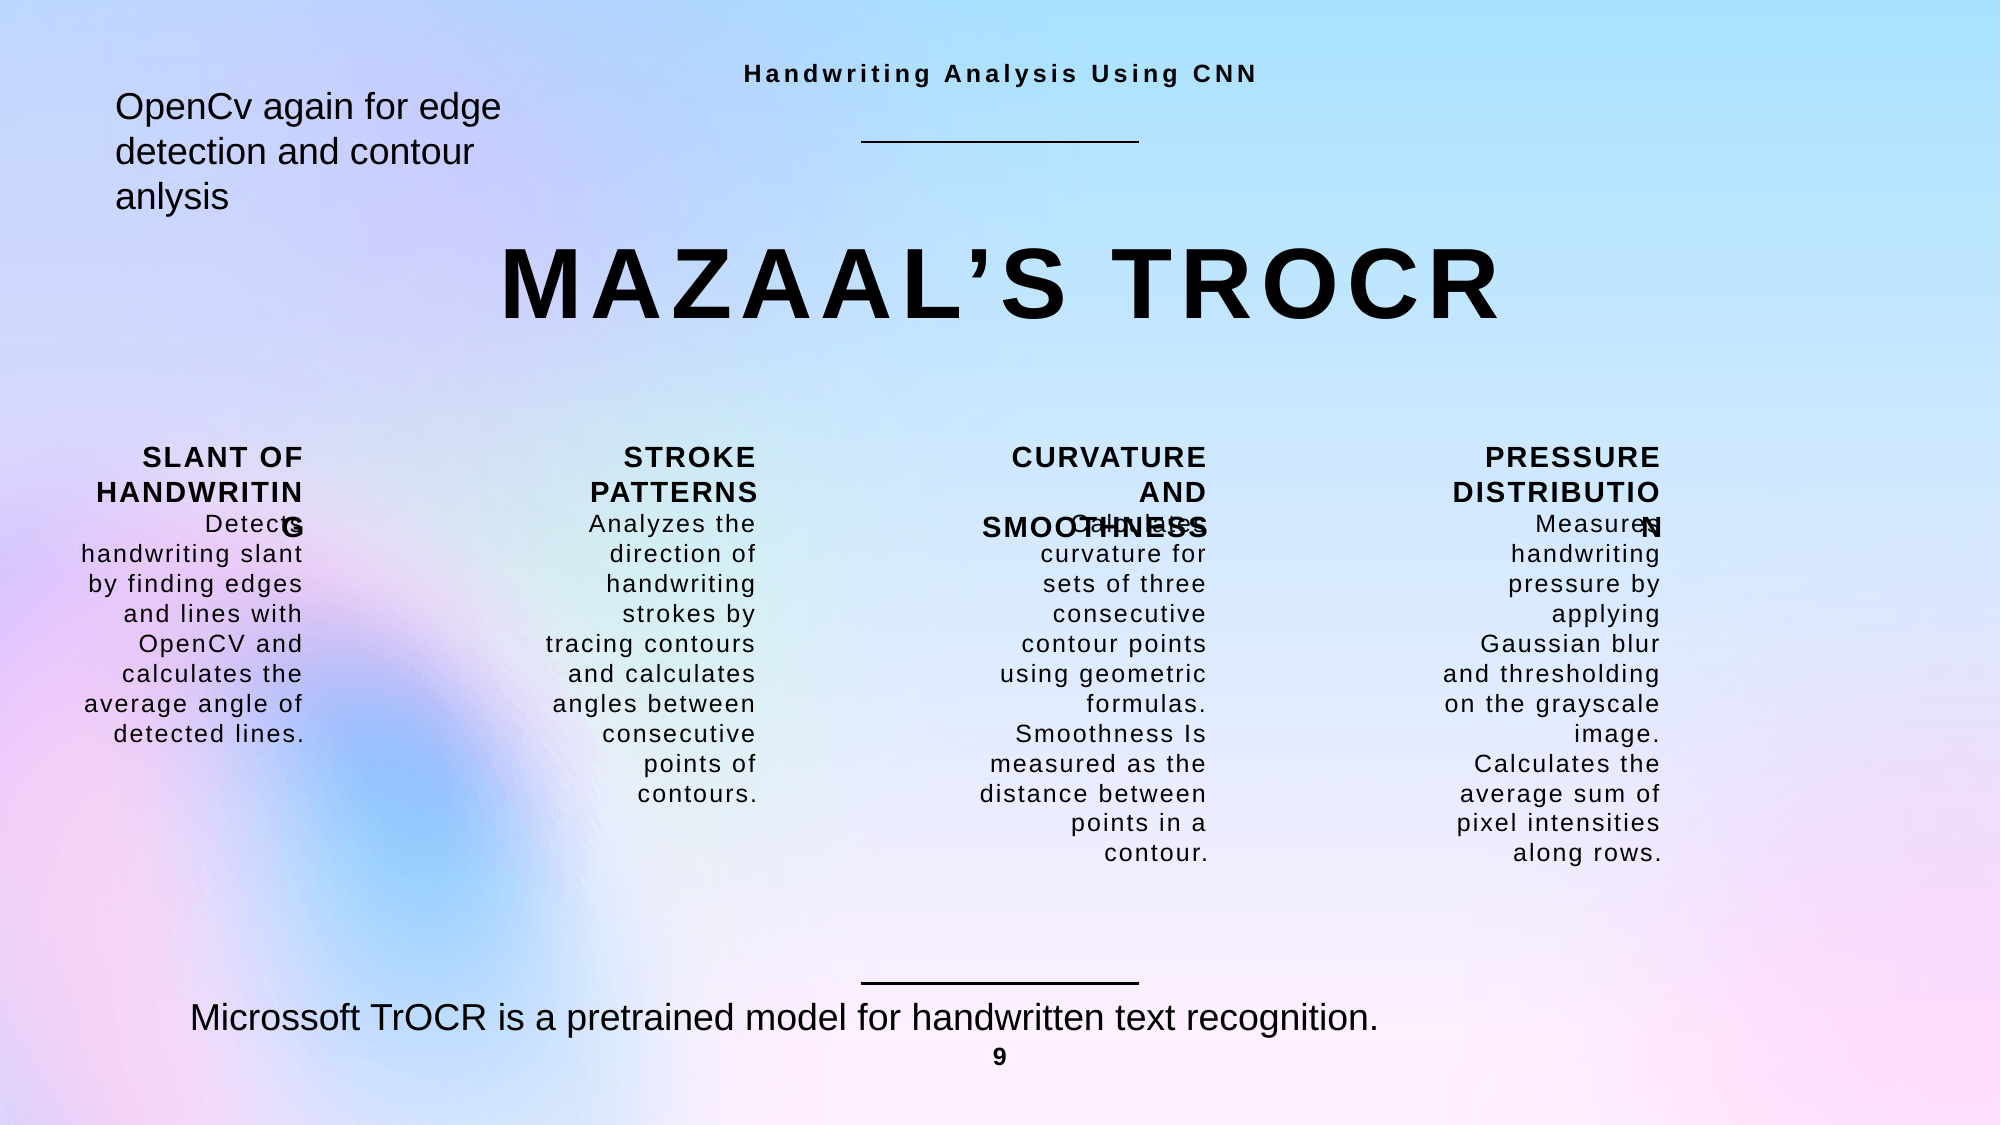

Handwriting Analysis Using CNN
OpenCv again for edge detection and contour anlysis
# Mazaal’s trocr

Slant of handwriting
Stroke patterns
Curvature and Smoothness
Pressure distribution

Detects handwriting slant by finding edges and lines with OpenCV and calculates the average angle of detected lines.
Analyzes the direction of handwriting strokes by tracing contours and calculates angles between consecutive points of contours.
Calculates curvature for sets of three consecutive contour points using geometric formulas. Smoothness Is measured as the distance between points in a contour.
Measures handwriting pressure by applying Gaussian blur and thresholding on the grayscale image. Calculates the average sum of pixel intensities along rows.

Microssoft TrOCR is a pretrained model for handwritten text recognition.
9